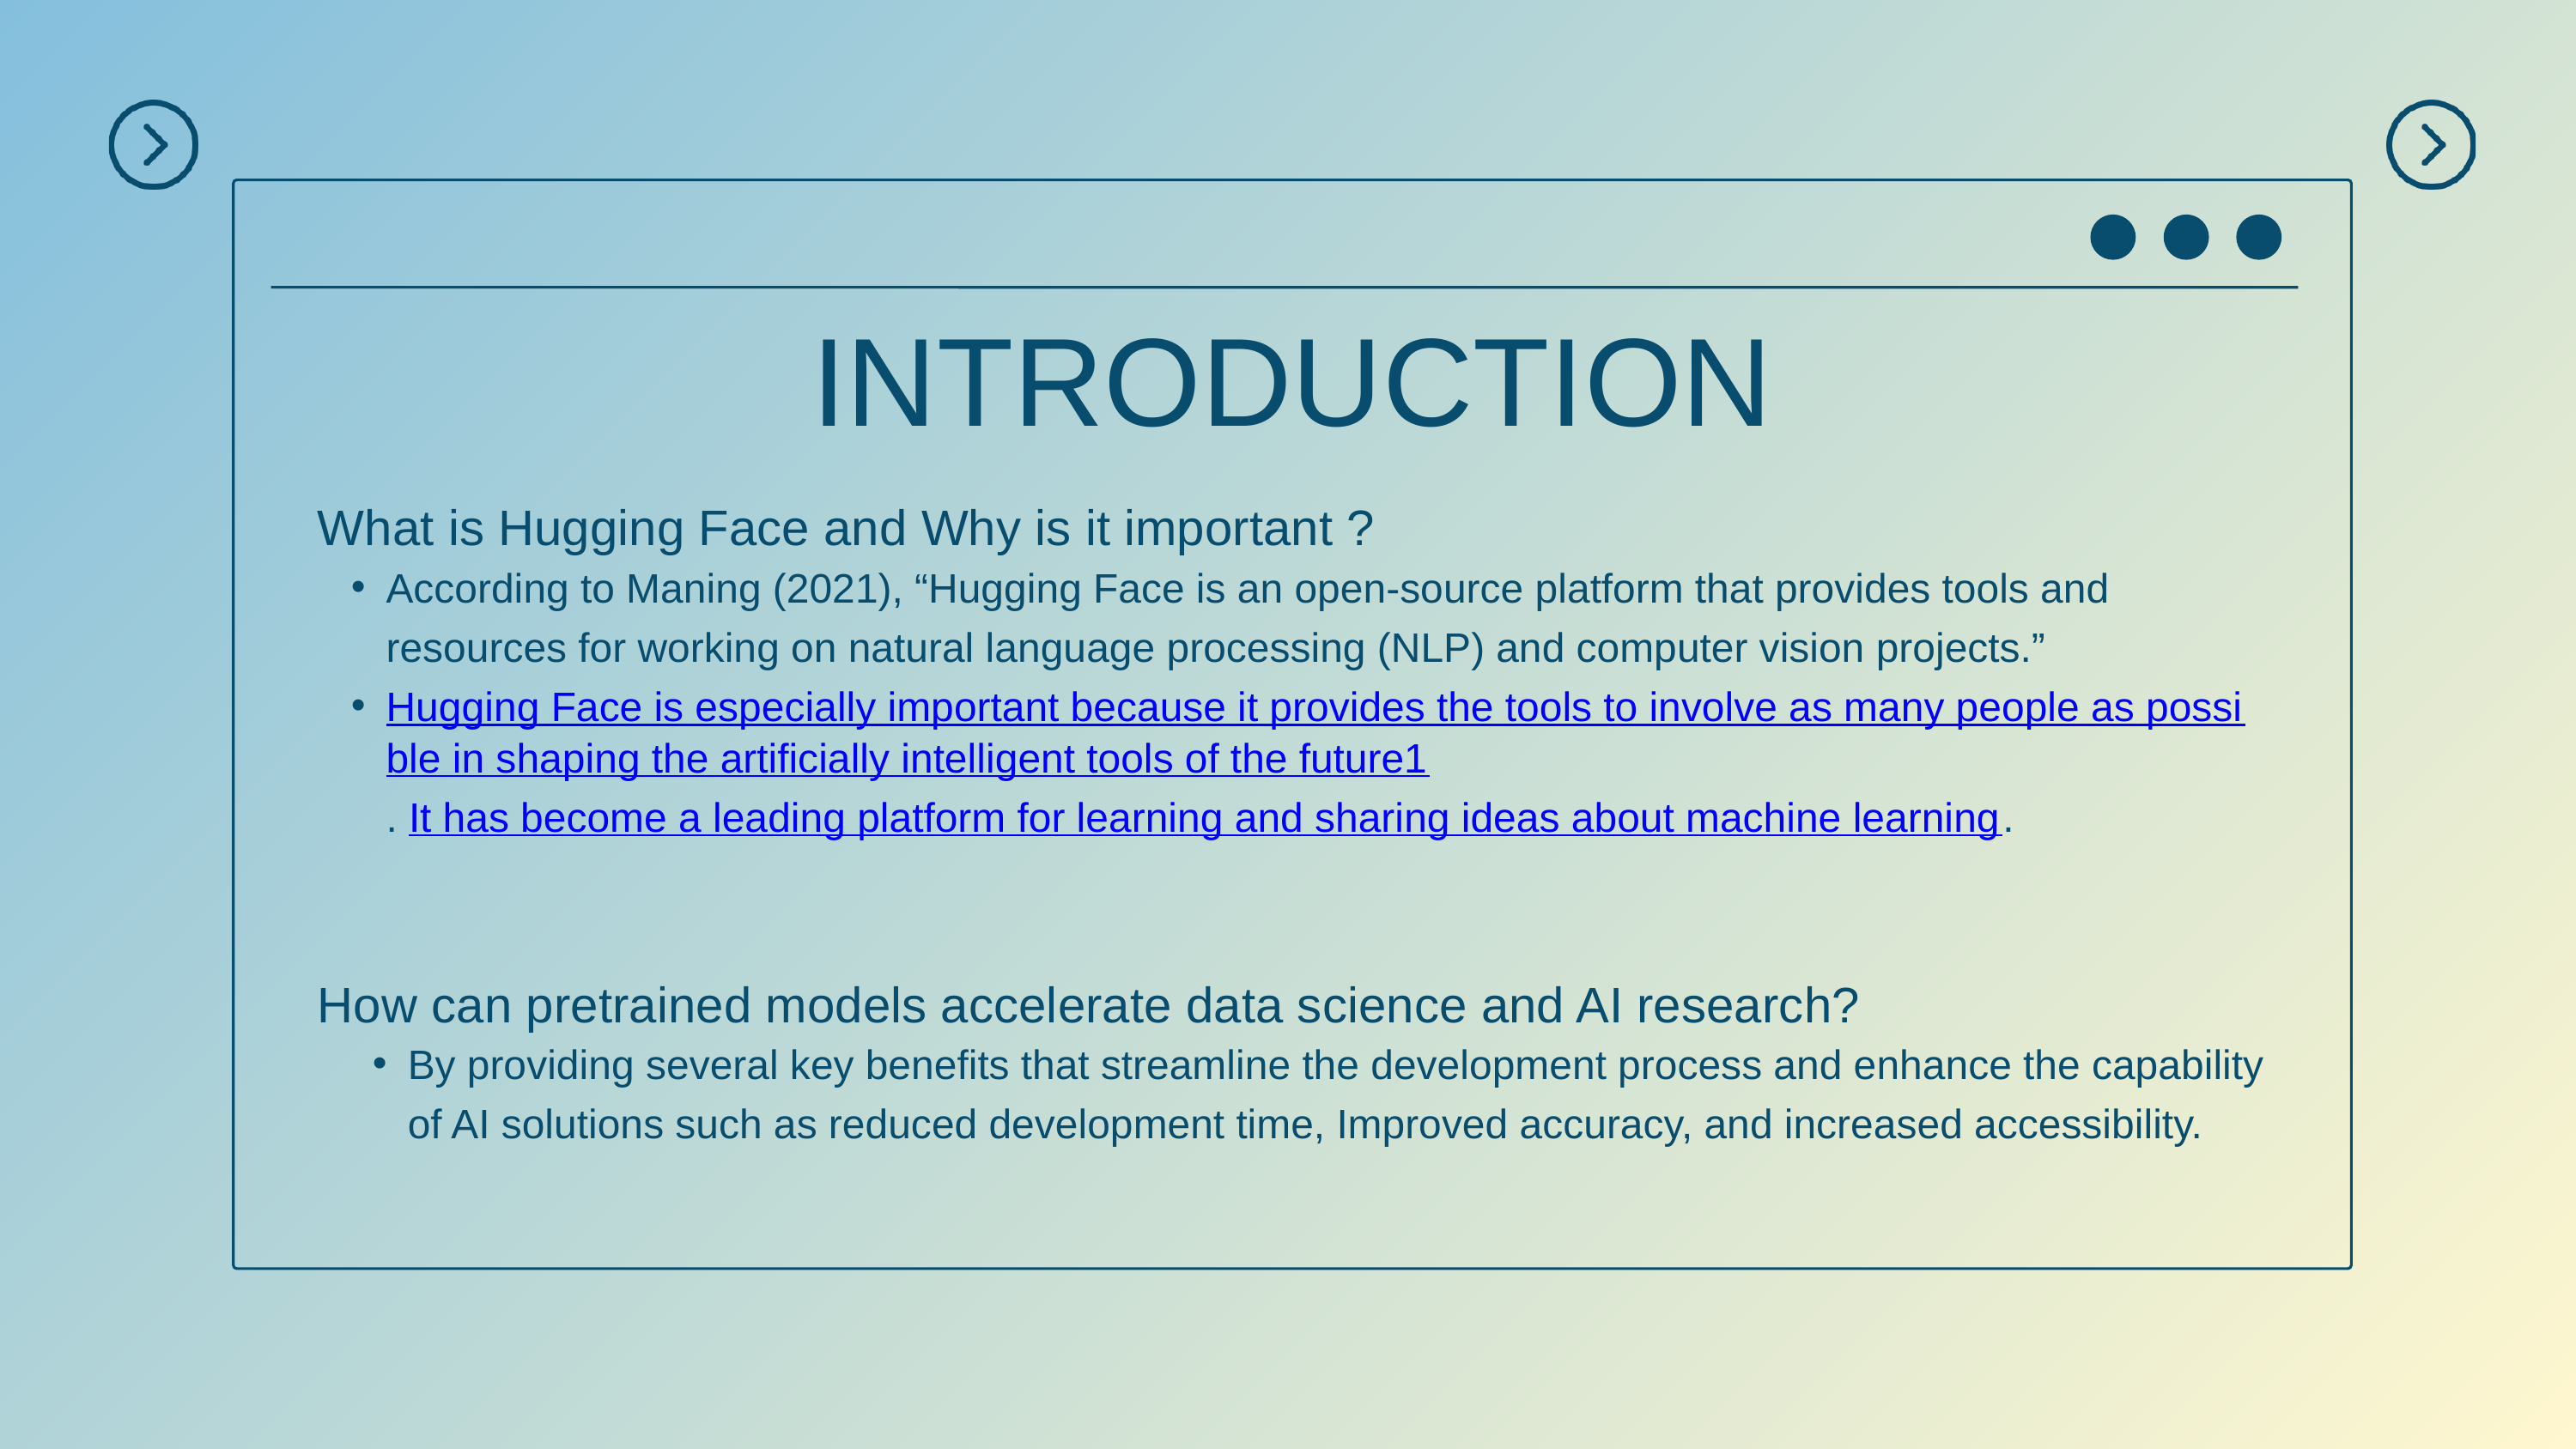

INTRODUCTION
What is Hugging Face and Why is it important ?
According to Maning (2021), “Hugging Face is an open-source platform that provides tools and resources for working on natural language processing (NLP) and computer vision projects.”
Hugging Face is especially important because it provides the tools to involve as many people as possible in shaping the artificially intelligent tools of the future1. It has become a leading platform for learning and sharing ideas about machine learning.
How can pretrained models accelerate data science and AI research?
By providing several key benefits that streamline the development process and enhance the capability of AI solutions such as reduced development time, Improved accuracy, and increased accessibility.